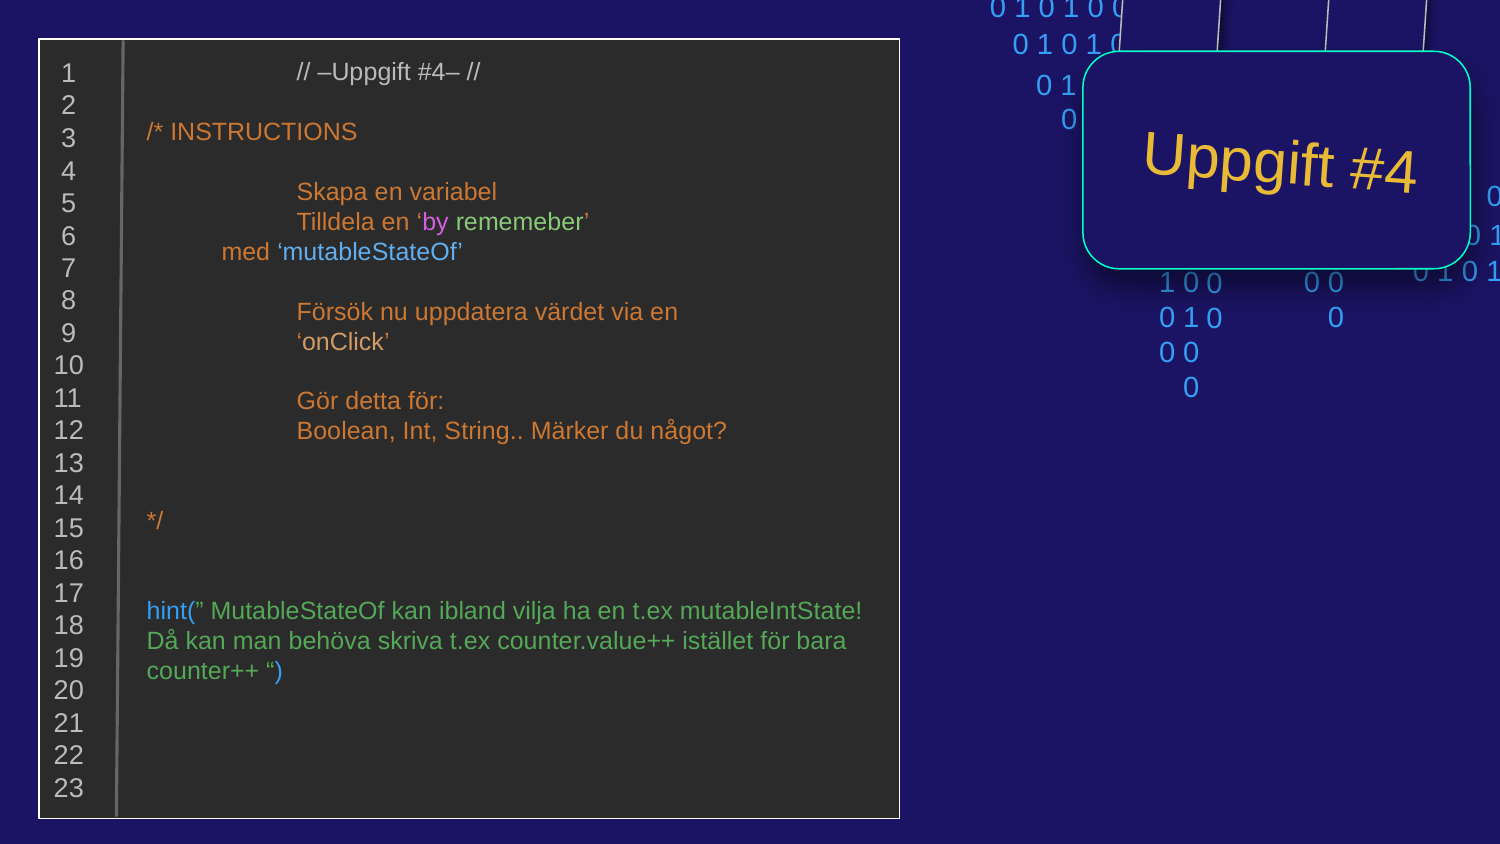

0 1 0 1 0 0 1 0
0 1 0 1 0 0 1 0
0 1 0 1 0 0 1 0
0 1 0 1 0 0 1 0

 1
 2
 3
 4
 5
 6
 7
 8
 9
10
11
12
13
14
15
16
17
18
19
20
21
22
23
// –Uppgift #4– //

/* INSTRUCTIONS

	Skapa en variabel
	Tilldela en ‘by rememeber’
med ‘mutableStateOf’

	Försök nu uppdatera värdet via en
	‘onClick’

	Gör detta för:
	Boolean, Int, String.. Märker du något?

*/

hint(” MutableStateOf kan ibland vilja ha en t.ex mutableIntState! Då kan man behöva skriva t.ex counter.value++ istället för bara counter++ “)

Uppgift #4
0
1
0
0
0
1
0
0
0
1
0
0
0 1 0 1 0 0  0
0 1 0 1 0 1  0
0 1 0 1 0 0 1 0
0
1
0
0
0
1
0
0
0
1
0
0